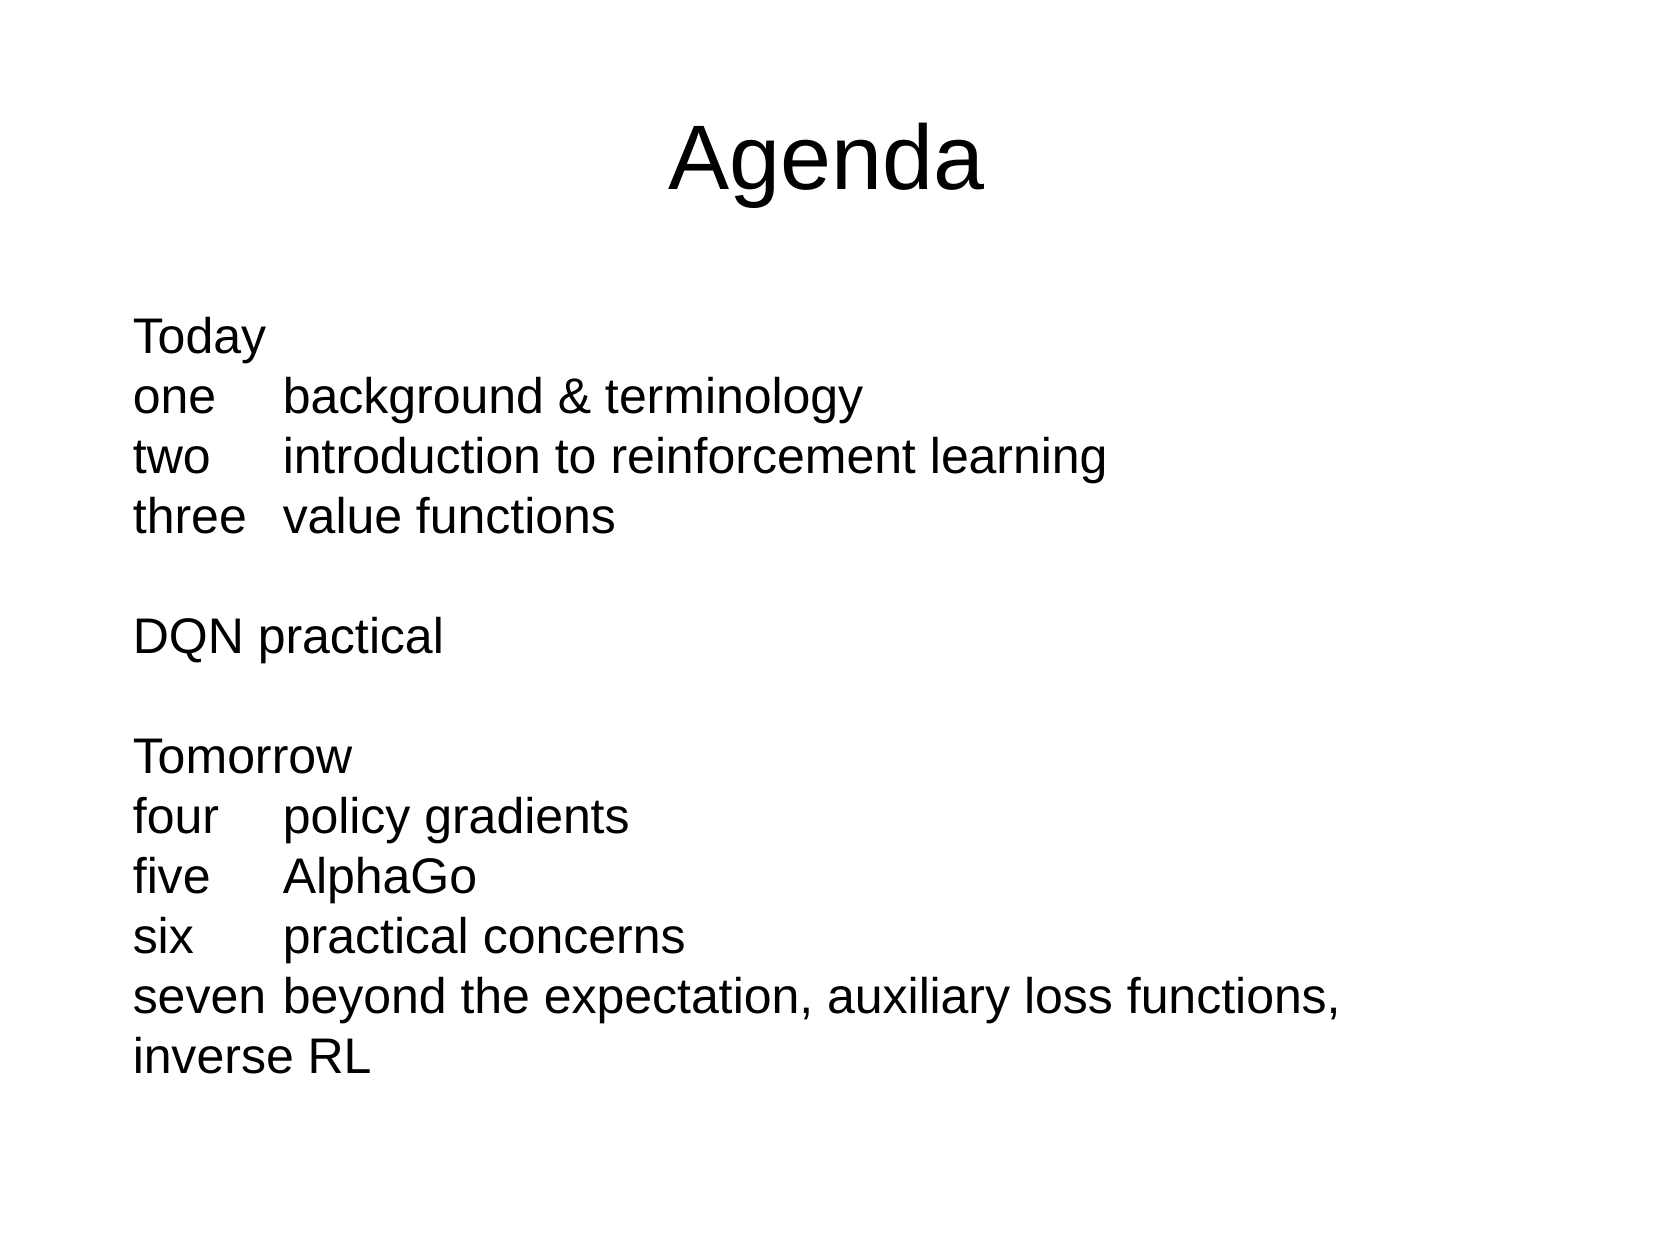

Agenda

Today
one	background & terminology
two 	introduction to reinforcement learning
three 	value functions

DQN practical

Tomorrow
four	policy gradients
five	AlphaGo
six 	practical concerns
seven 	beyond the expectation, auxiliary loss functions, inverse RL